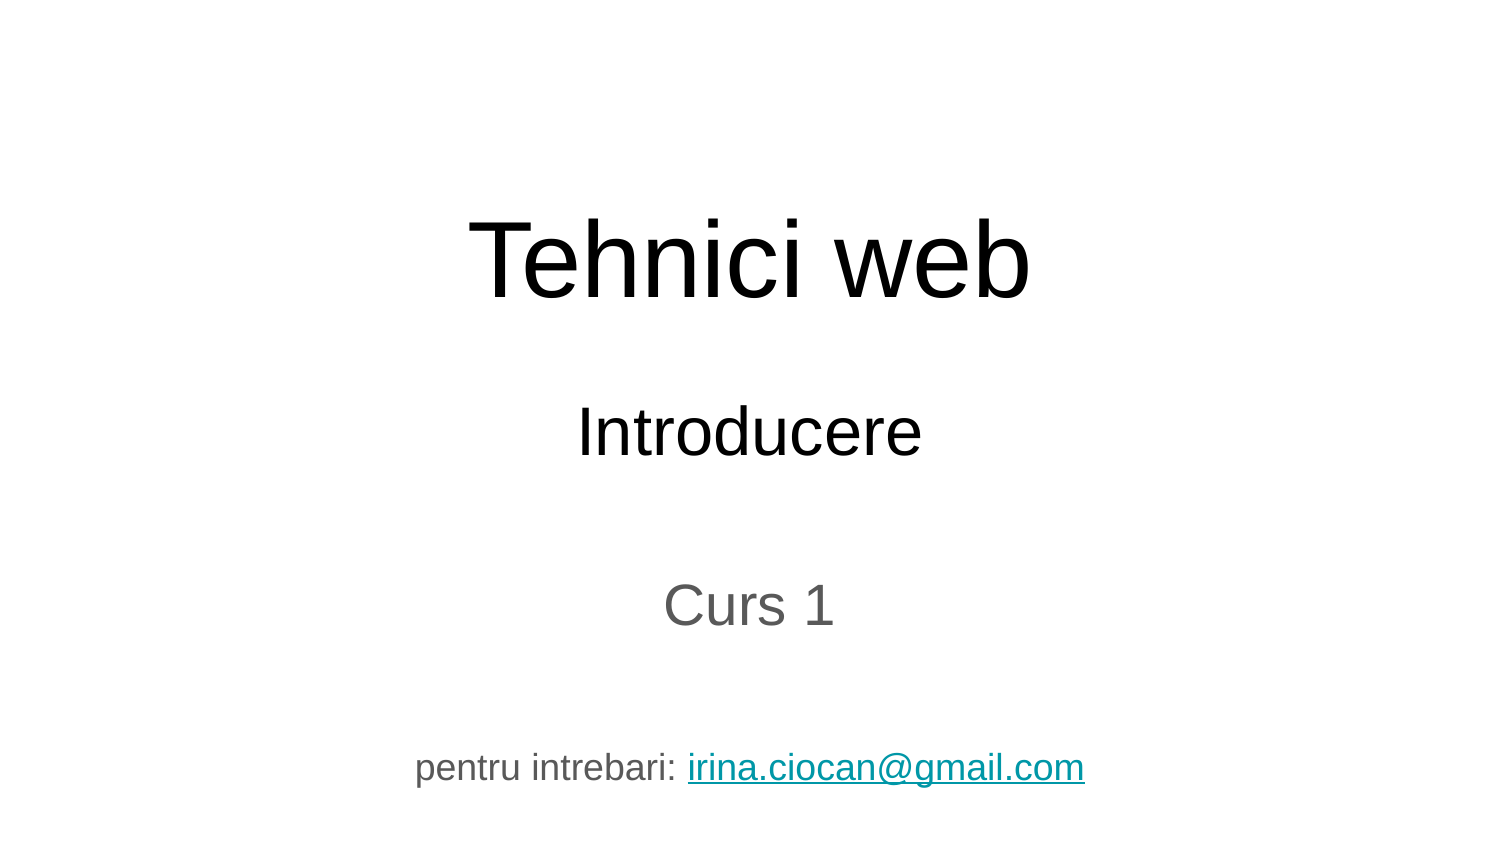

# Tehnici web
Introducere
Curs 1

pentru intrebari: irina.ciocan@gmail.com